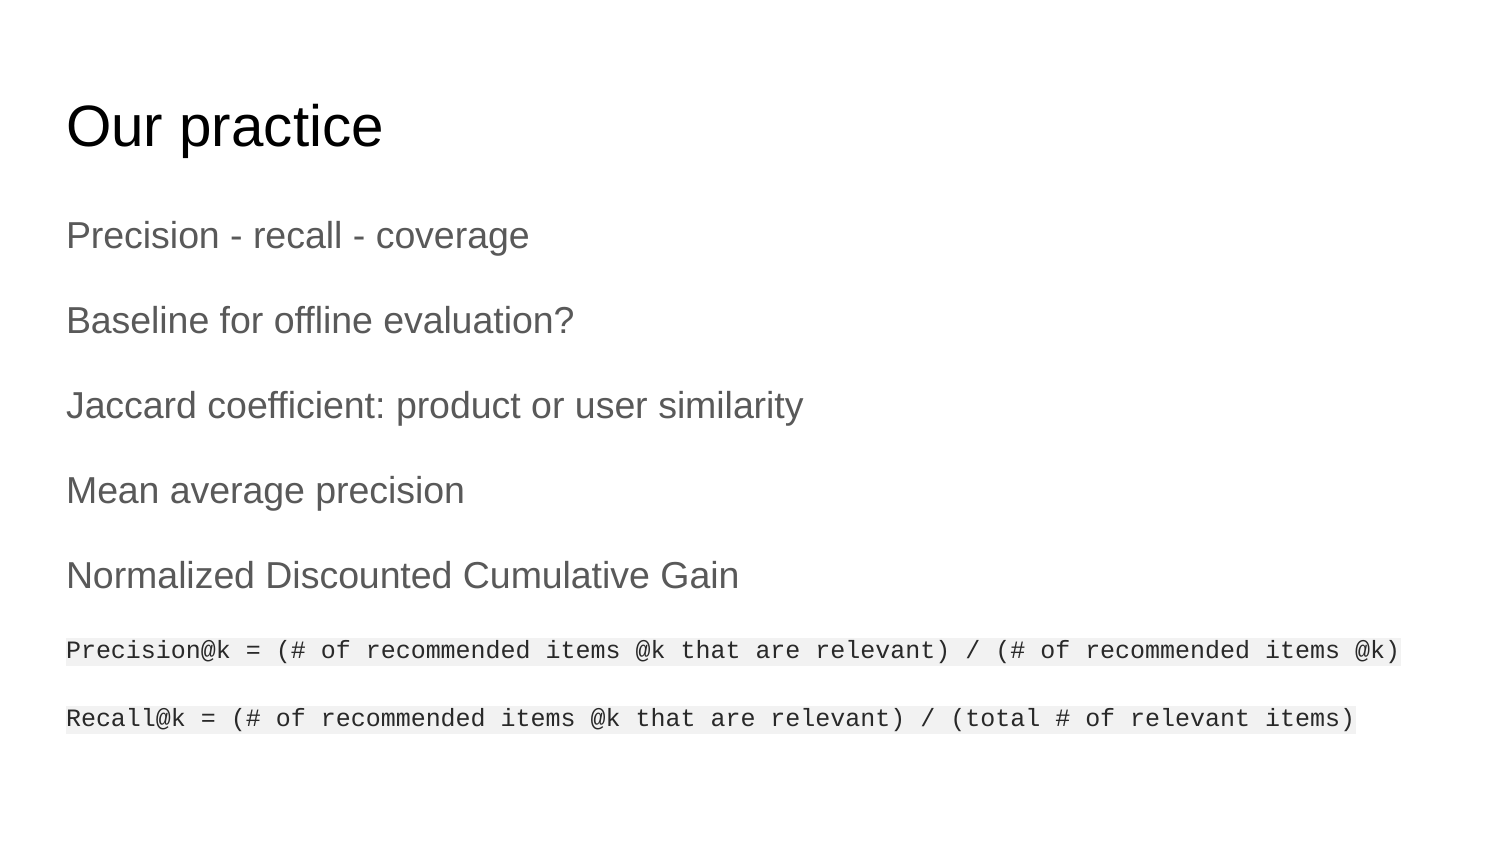

# Our practice
Precision - recall - coverage
Baseline for offline evaluation?
Jaccard coefficient: product or user similarity
Mean average precision
Normalized Discounted Cumulative Gain
Precision@k = (# of recommended items @k that are relevant) / (# of recommended items @k)
Recall@k = (# of recommended items @k that are relevant) / (total # of relevant items)